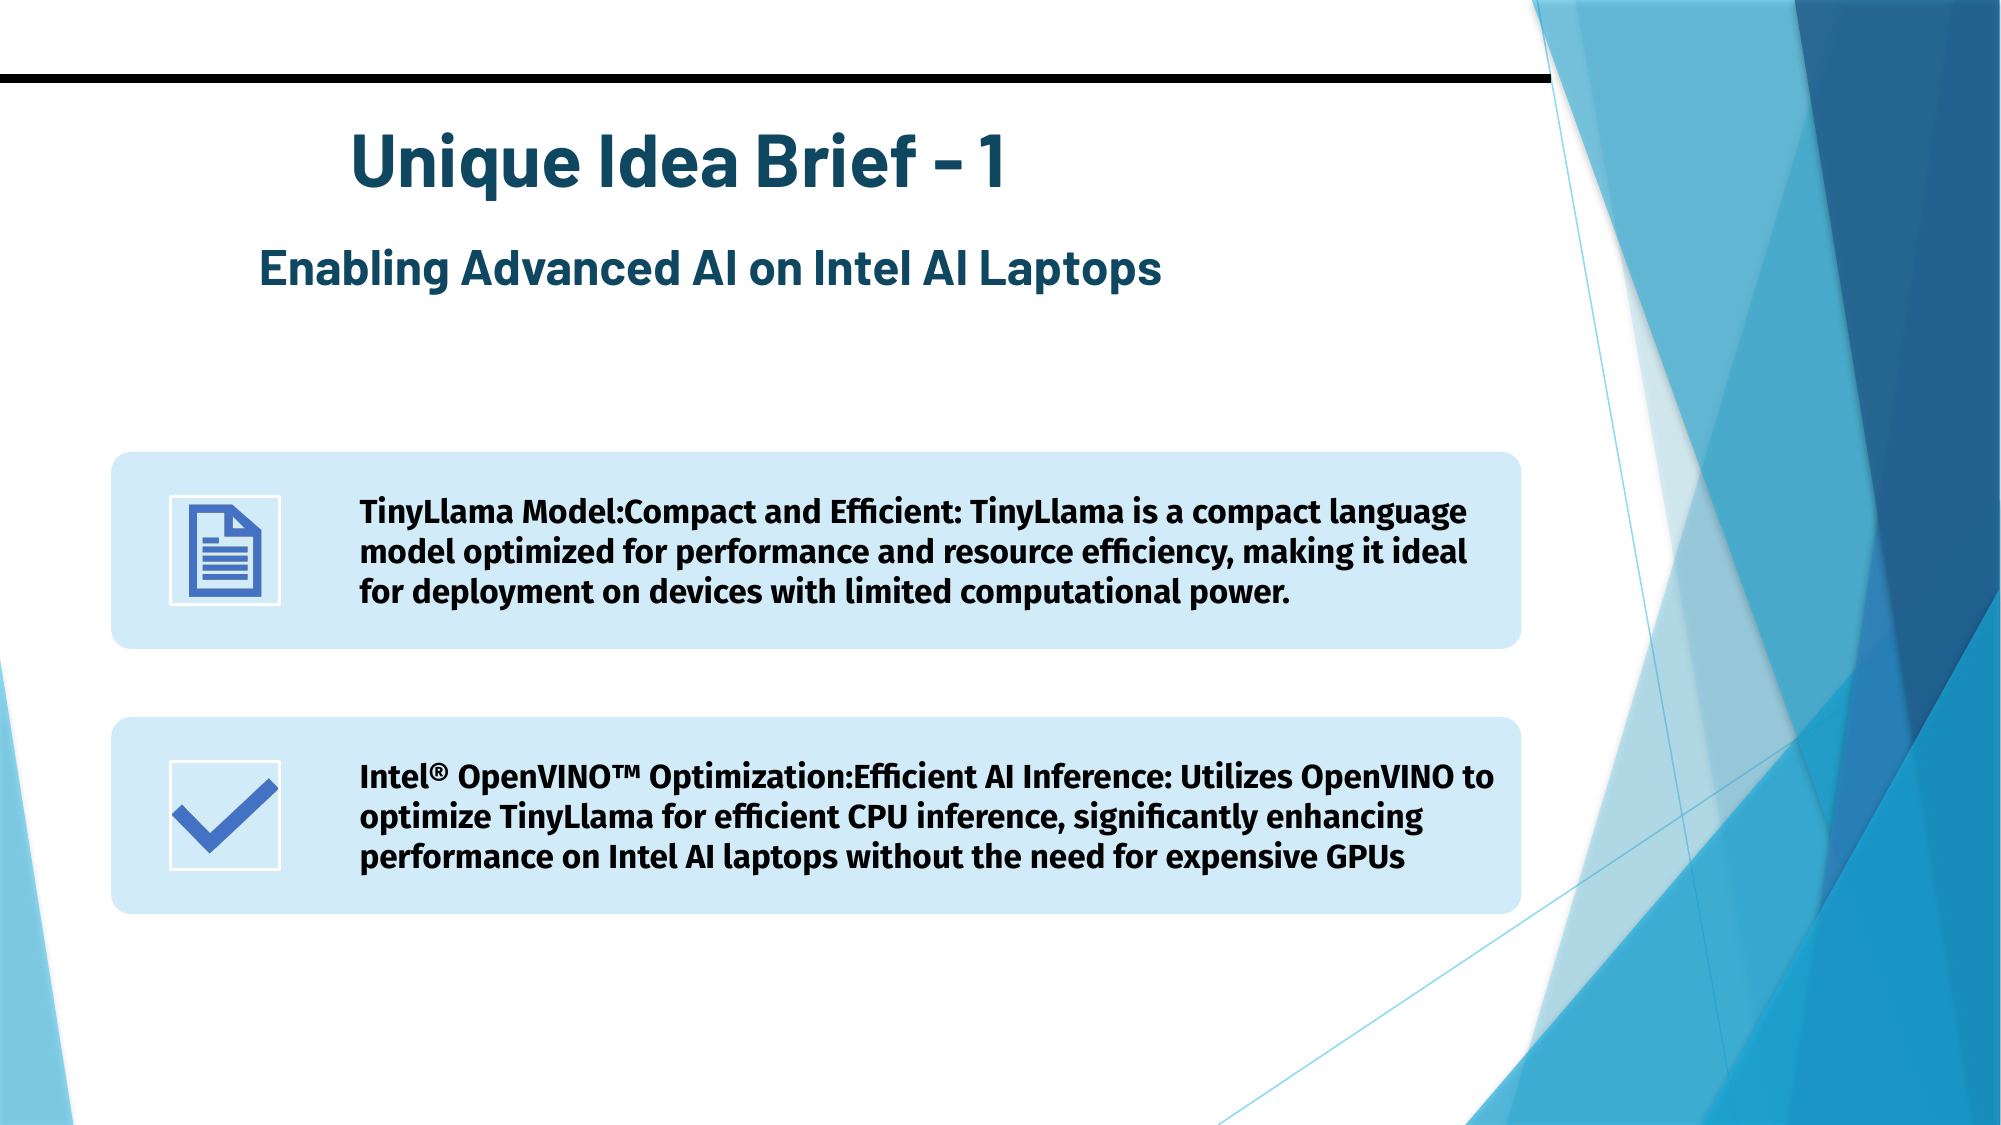

Unique Idea Brief - 1

               Enabling Advanced AI on Intel AI Laptops

#
TinyLlama Model:Compact and Efficient: TinyLlama is a compact language model optimized for performance and resource efficiency, making it ideal for deployment on devices with limited computational power.
Intel® OpenVINO™ Optimization:Efficient AI Inference: Utilizes OpenVINO to optimize TinyLlama for efficient CPU inference, significantly enhancing performance on Intel AI laptops without the need for expensive GPUs